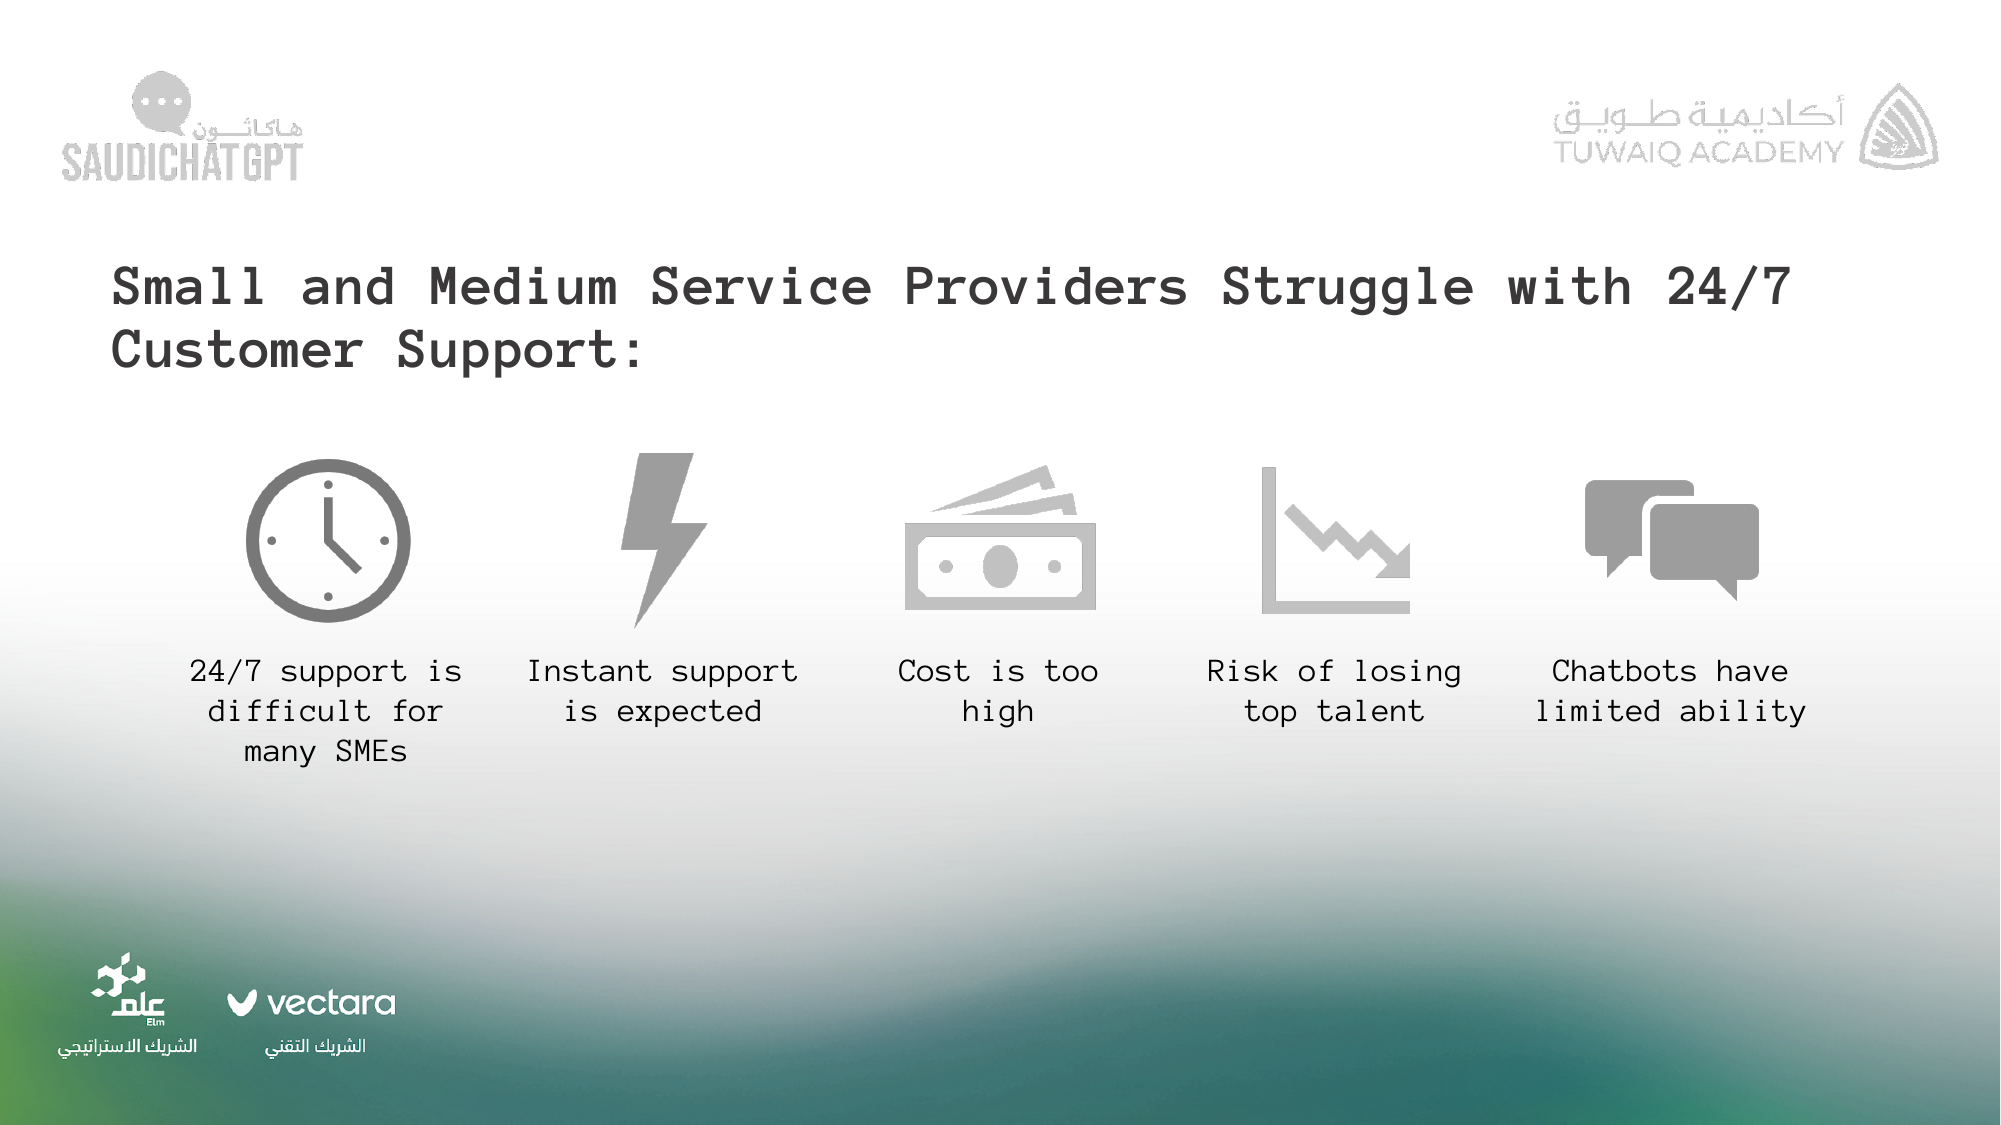

Small and Medium Service Providers Struggle with 24/7 Customer Support:
24/7 support is difficult for many SMEs
Instant support is expected
Cost is too high
Risk of losing top talent
Chatbots have limited ability